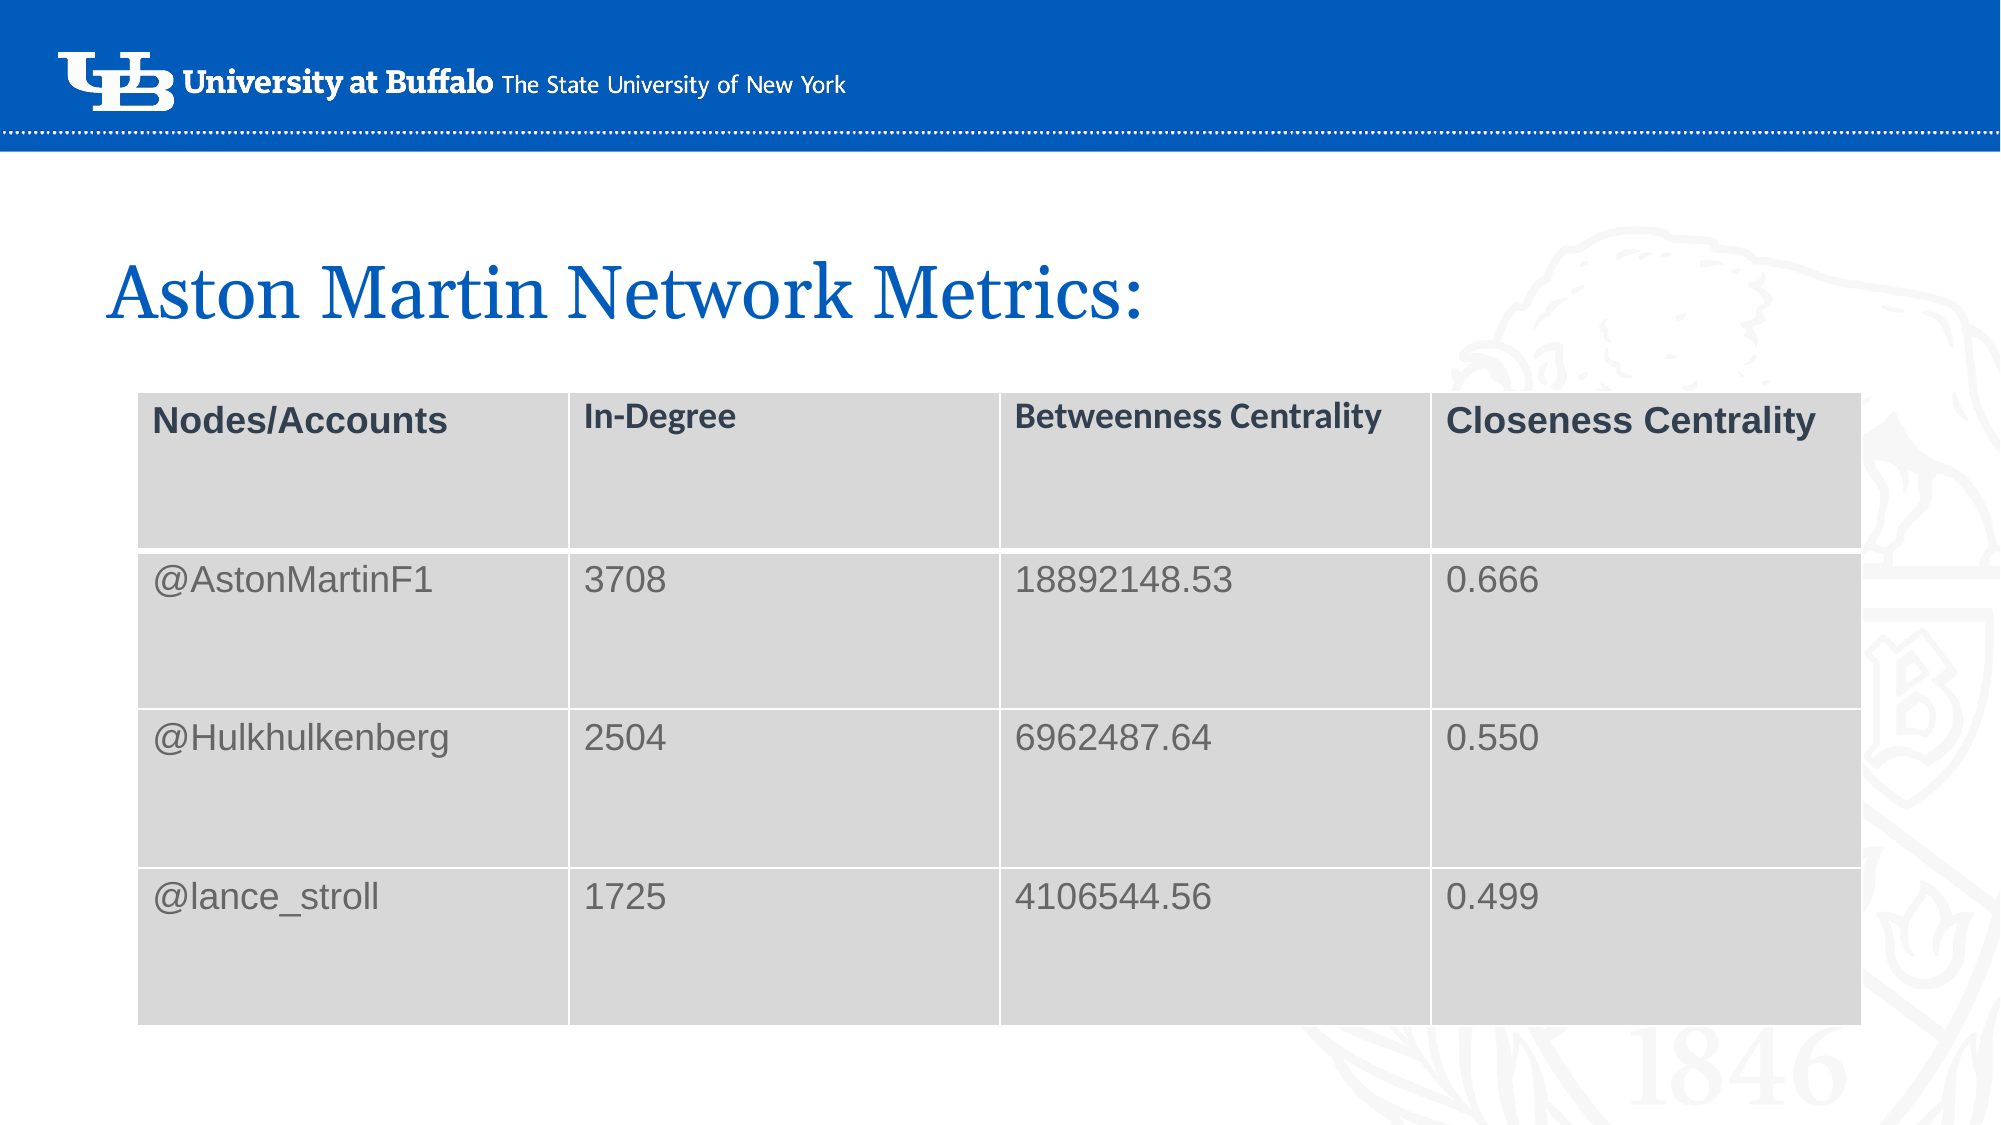

# Aston Martin Network Metrics:
| Nodes/Accounts | In-Degree | Betweenness Centrality | Closeness Centrality |
| --- | --- | --- | --- |
| @AstonMartinF1 | 3708 | 18892148.53 | 0.666 |
| @Hulkhulkenberg | 2504 | 6962487.64 | 0.550 |
| @lance\_stroll | 1725 | 4106544.56 | 0.499 |